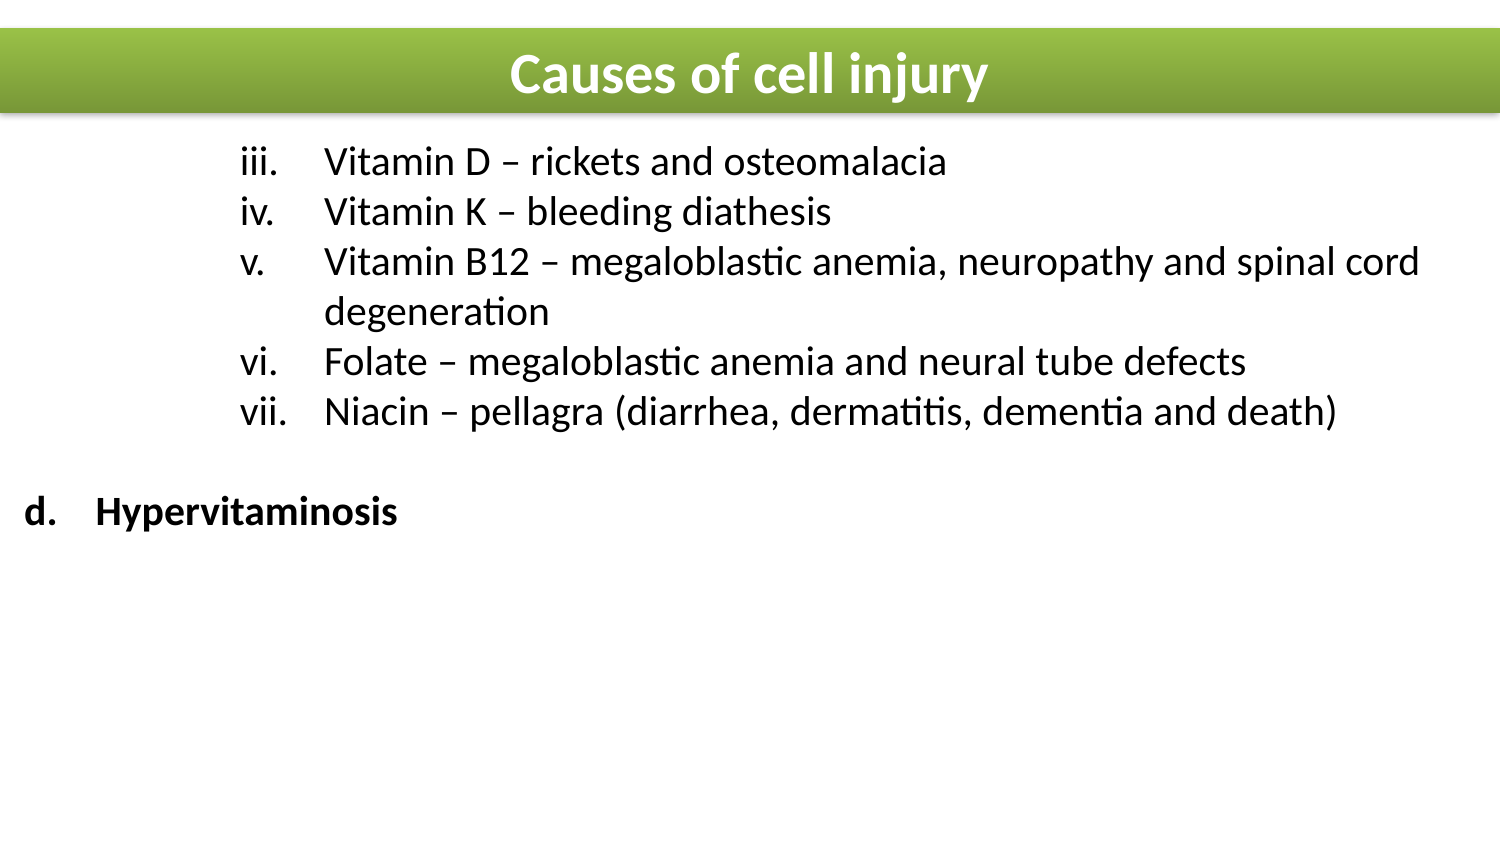

Causes of cell injury
Vitamin D – rickets and osteomalacia
Vitamin K – bleeding diathesis
Vitamin B12 – megaloblastic anemia, neuropathy and spinal cord     degeneration
Folate – megaloblastic anemia and neural tube defects
Niacin – pellagra (diarrhea, dermatitis, dementia and death)

d.    Hypervitaminosis